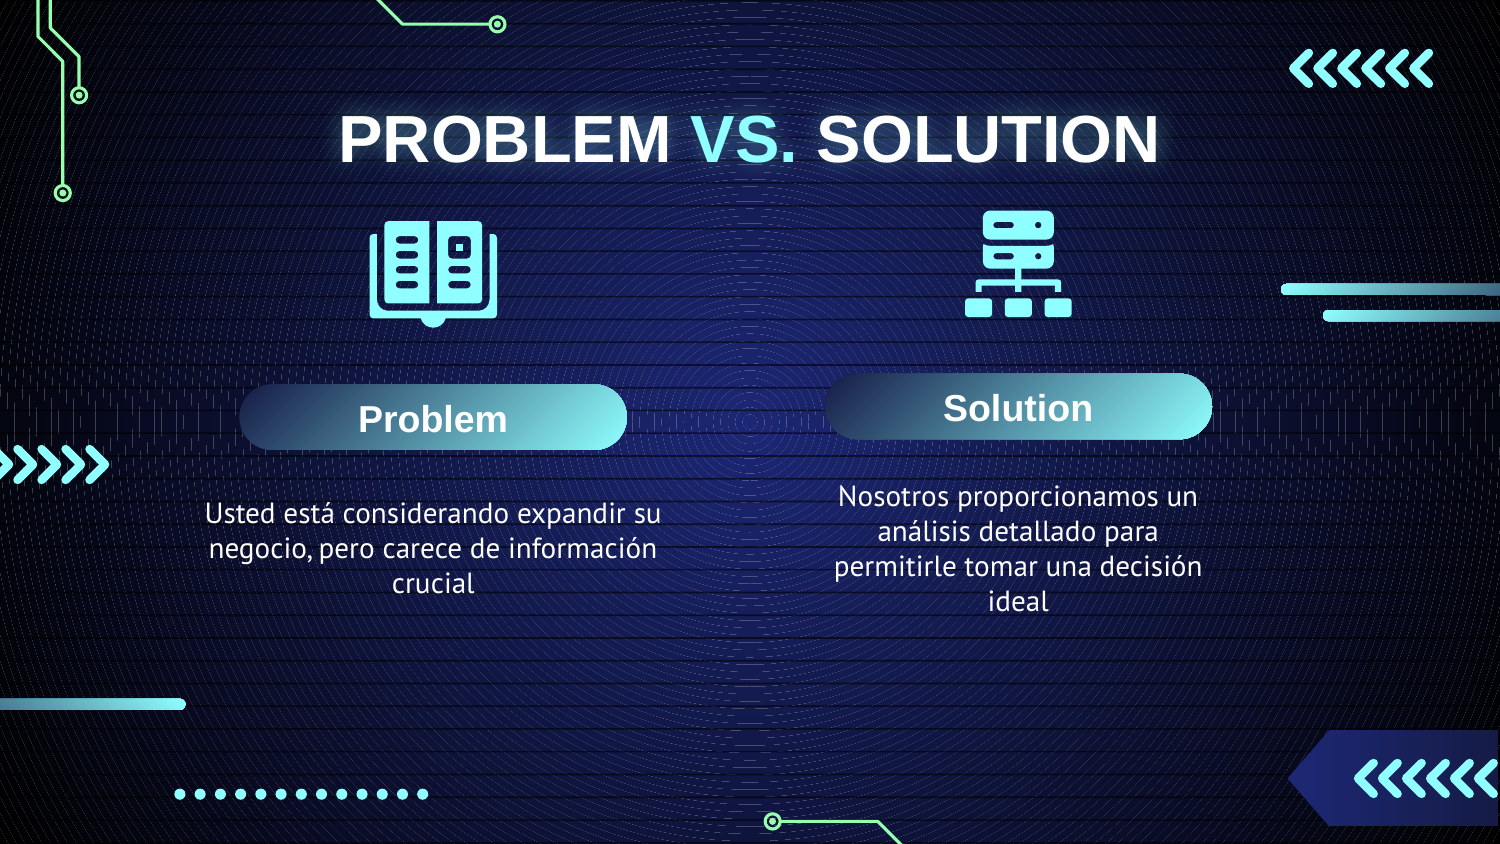

# PROBLEM VS. SOLUTION

Solution

Problem
Usted está considerando expandir su negocio, pero carece de información crucial
Nosotros proporcionamos un análisis detallado para permitirle tomar una decisión ideal